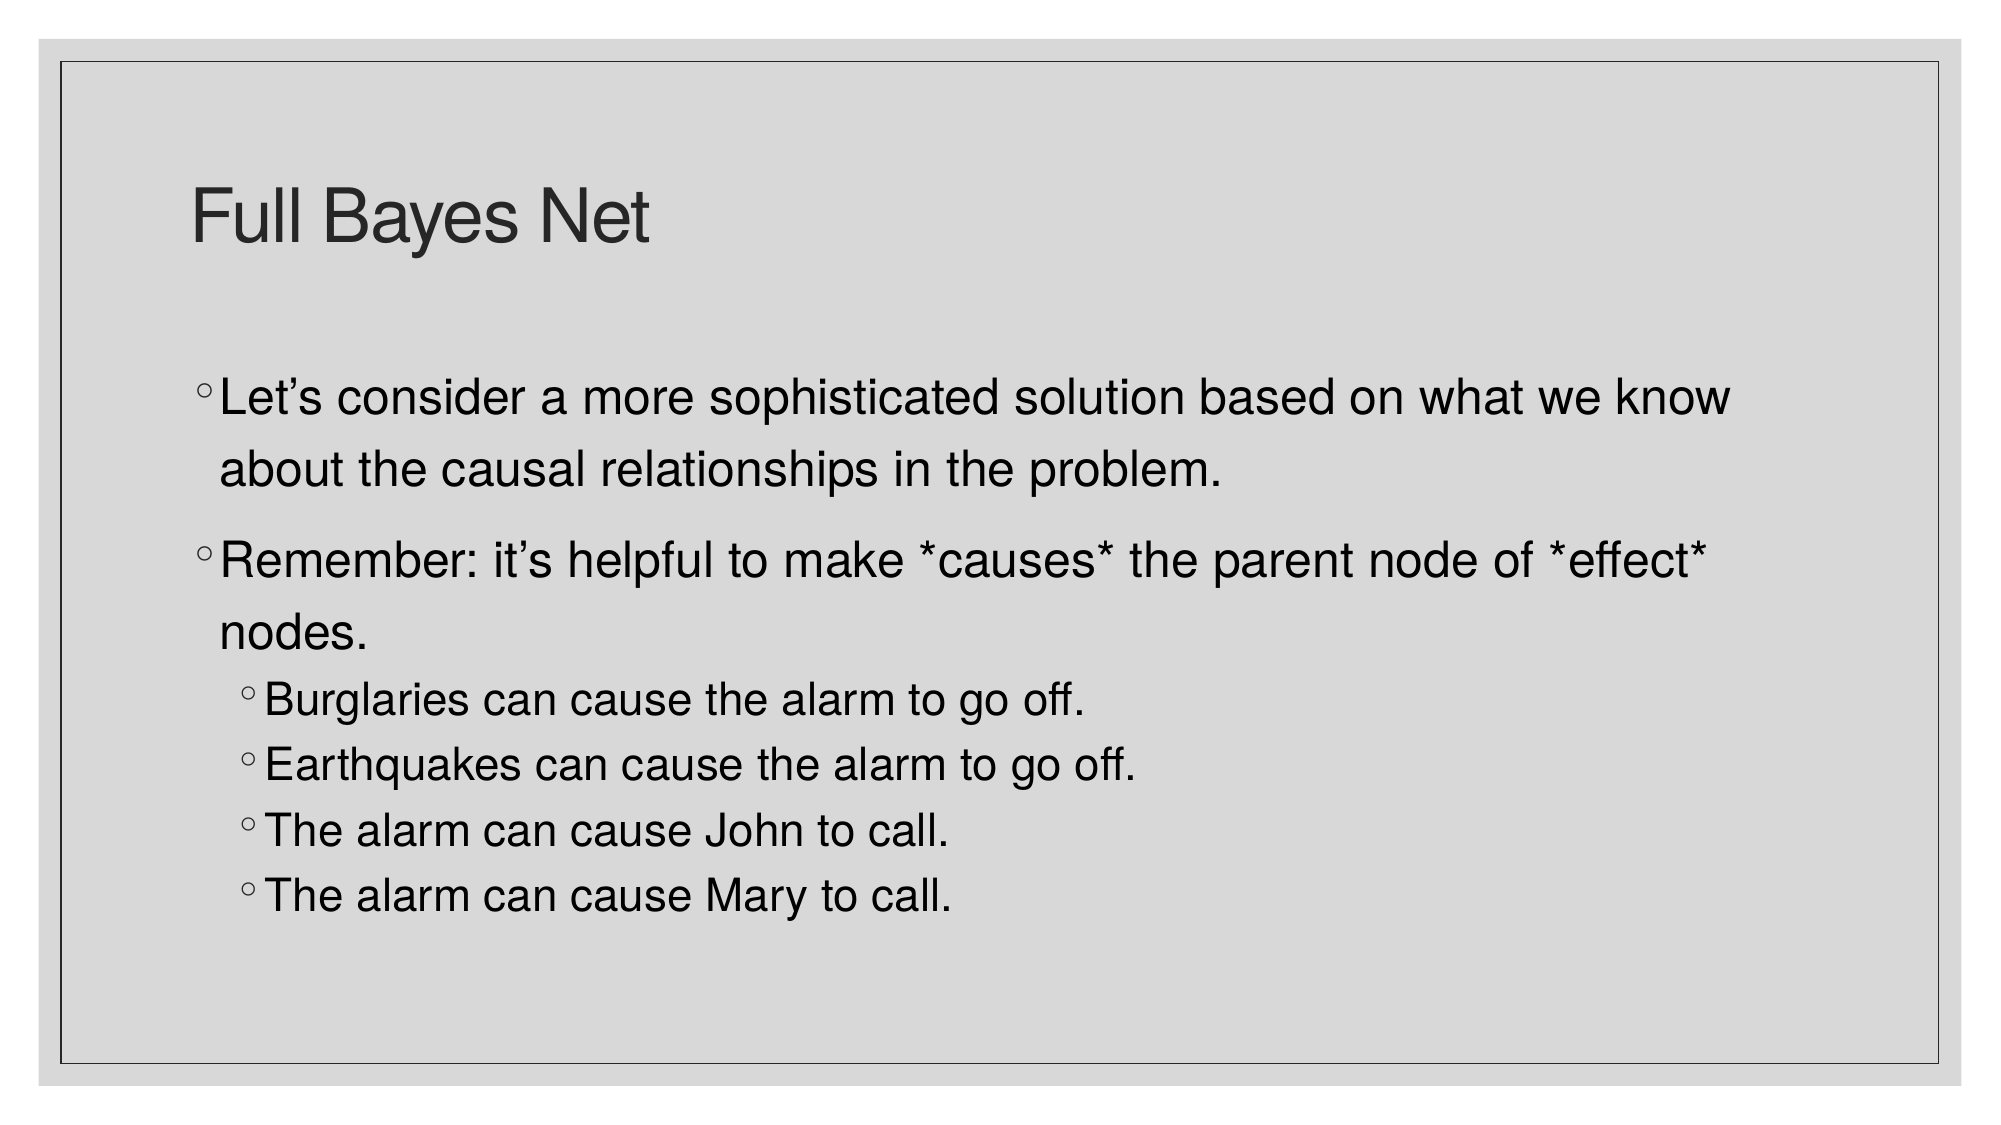

# Full Bayes Net
Let’s consider a more sophisticated solution based on what we know about the causal relationships in the problem.
Remember: it’s helpful to make *causes* the parent node of *effect* nodes.
Burglaries can cause the alarm to go off.
Earthquakes can cause the alarm to go off.
The alarm can cause John to call.
The alarm can cause Mary to call.